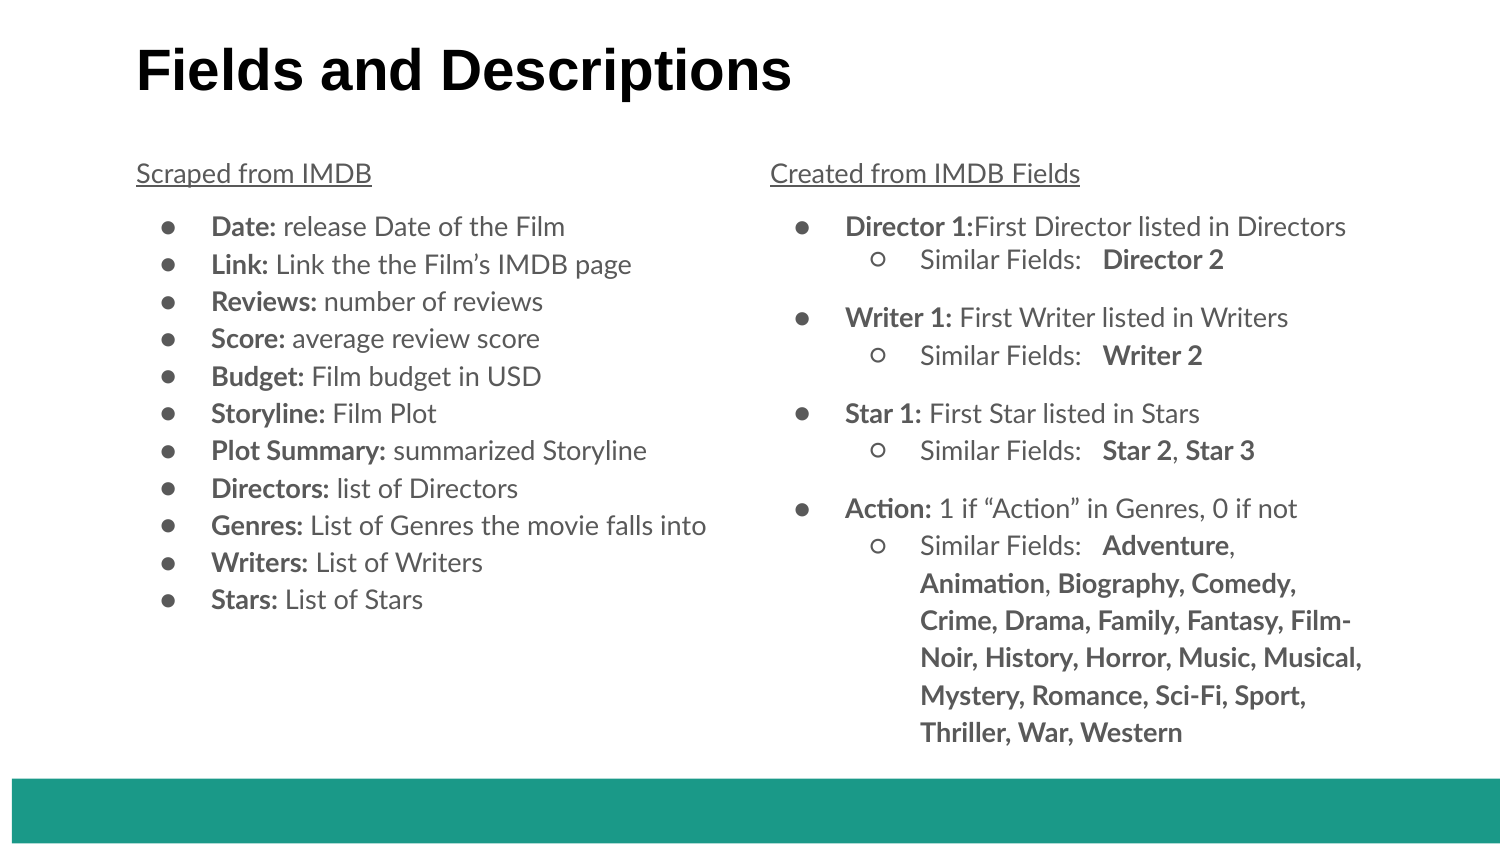

Fields and Descriptions
Scraped from IMDB
Date: release Date of the Film
Link: Link the the Film’s IMDB page
Reviews: number of reviews
Score: average review score
Budget: Film budget in USD
Storyline: Film Plot
Plot Summary: summarized Storyline
Directors: list of Directors
Genres: List of Genres the movie falls into
Writers: List of Writers
Stars: List of Stars
Created from IMDB Fields
Director 1:First Director listed in Directors
Similar Fields:   Director 2
Writer 1: First Writer listed in Writers
Similar Fields:   Writer 2
Star 1: First Star listed in Stars
Similar Fields:   Star 2, Star 3
Action: 1 if “Action” in Genres, 0 if not
Similar Fields:   Adventure, Animation, Biography, Comedy, Crime, Drama, Family, Fantasy, Film-Noir, History, Horror, Music, Musical, Mystery, Romance, Sci-Fi, Sport, Thriller, War, Western